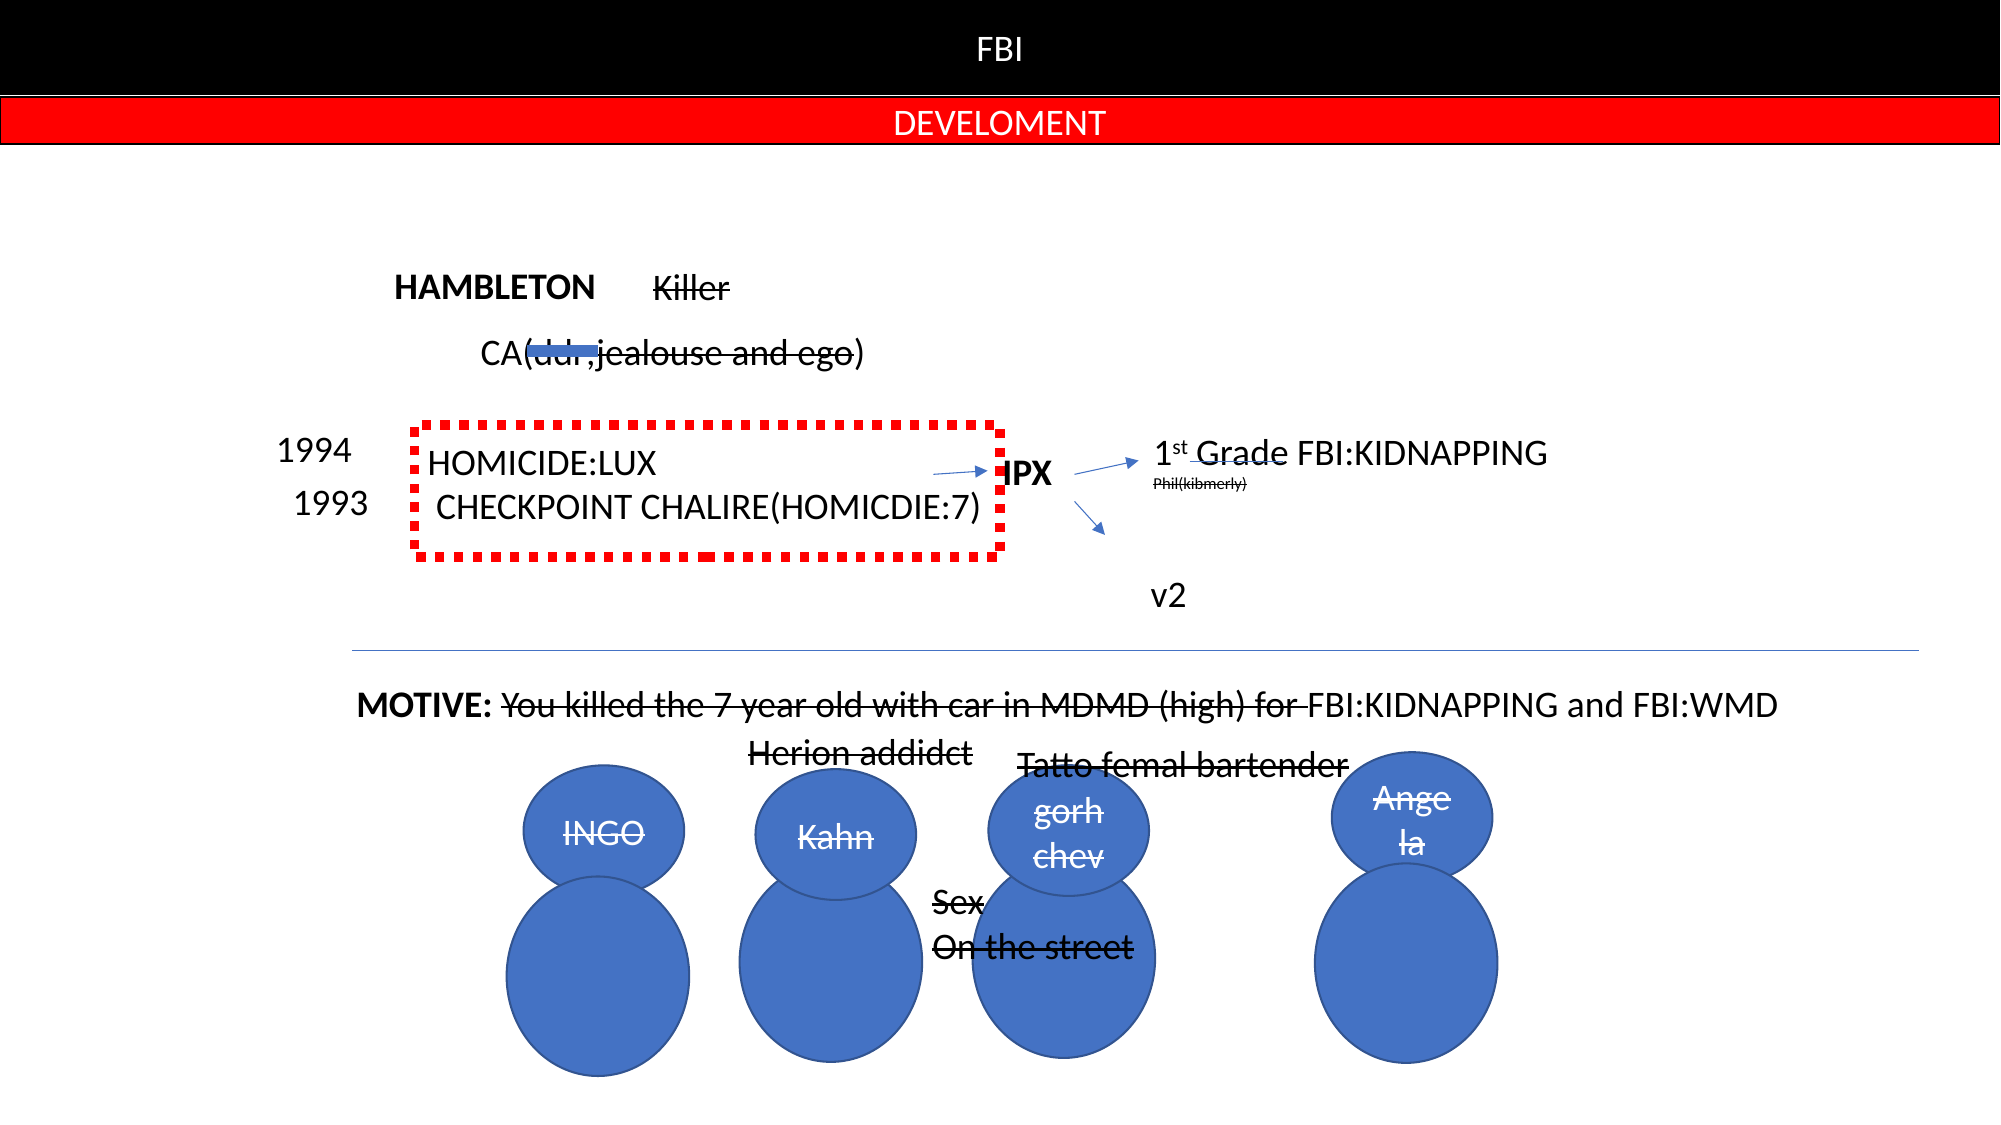

FBI
DEVELOMENT
HAMBLETON
Killer
CA(ddr;jealouse and ego)
1994
1st Grade FBI:KIDNAPPING
Phil(kibmerly)

HOMICIDE:LUX
IPX
1993
CHECKPOINT CHALIRE(HOMICDIE:7)
v2
MOTIVE: You killed the 7 year old with car in MDMD (high) for FBI:KIDNAPPING and FBI:WMD
Herion addidct
Tatto femal bartender
Angela
gorhchev
INGO
Kahn

Sex
On the street